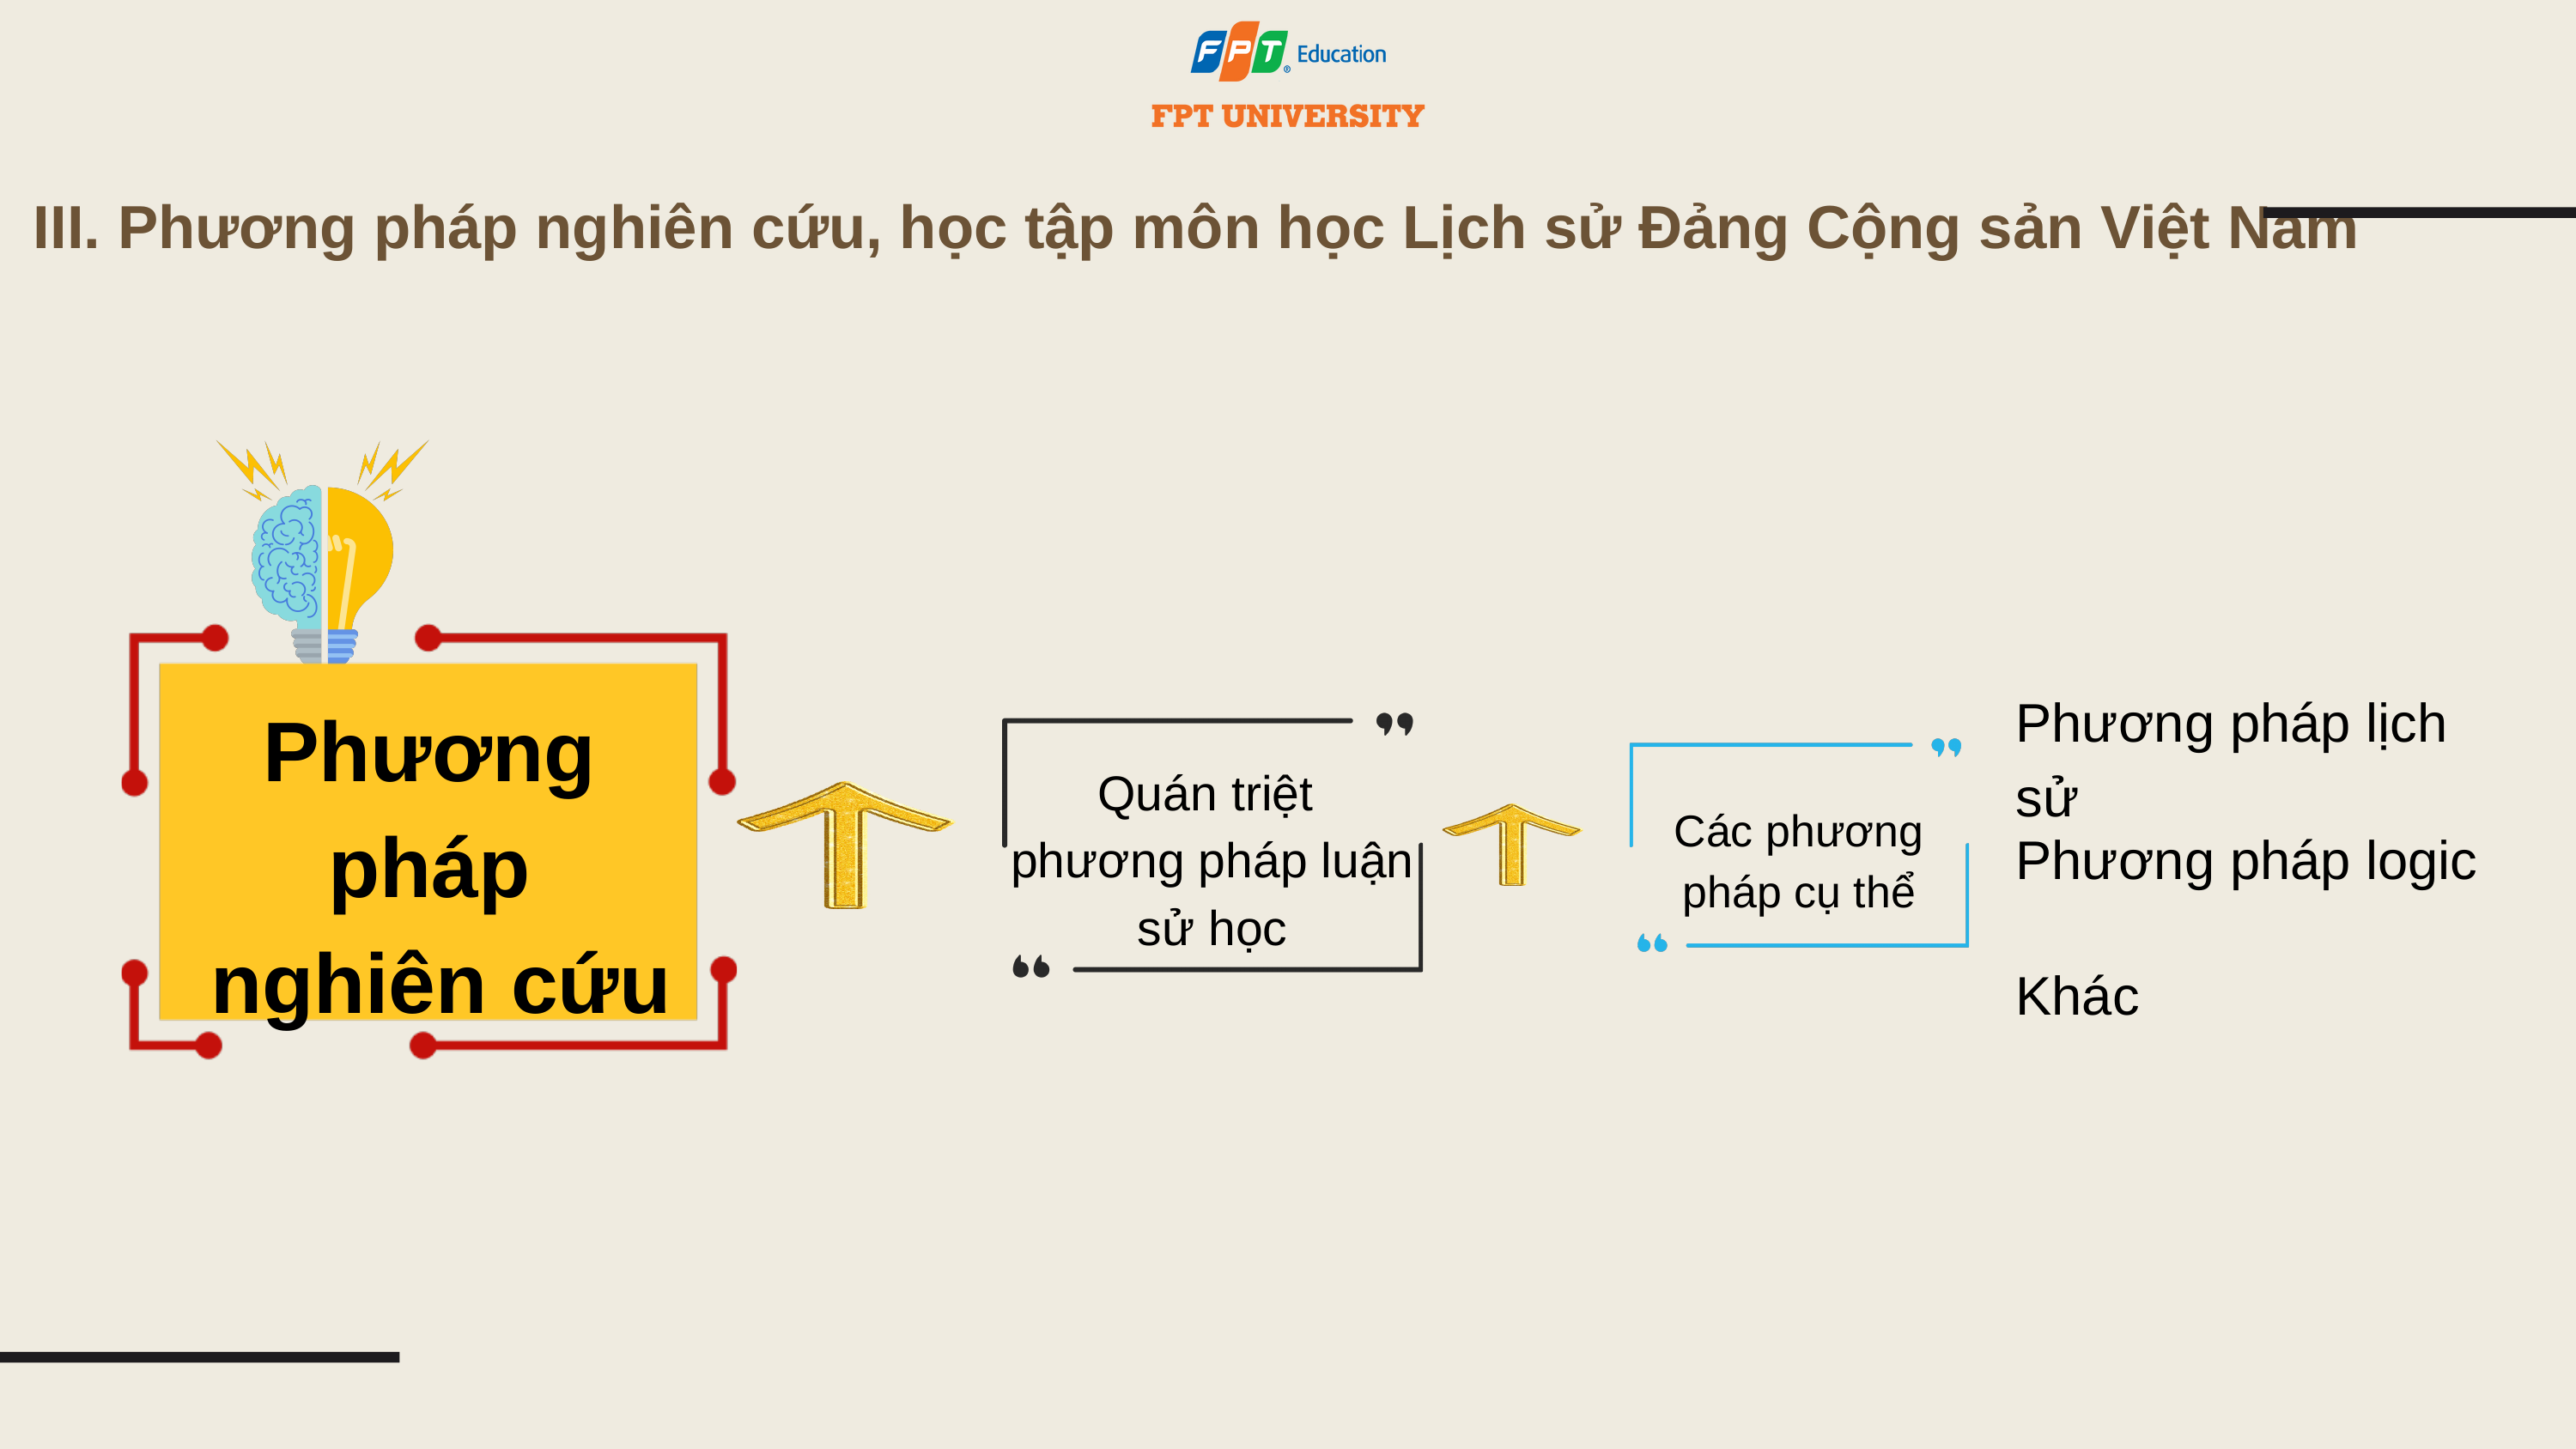

III. Phương pháp nghiên cứu, học tập môn học Lịch sử Đảng Cộng sản Việt Nam

Phương pháp lịch sử
Phương pháp
 nghiên cứu

Quán triệt
phương pháp luận
sử học

Các phương pháp cụ thể

Phương pháp logic
Khác